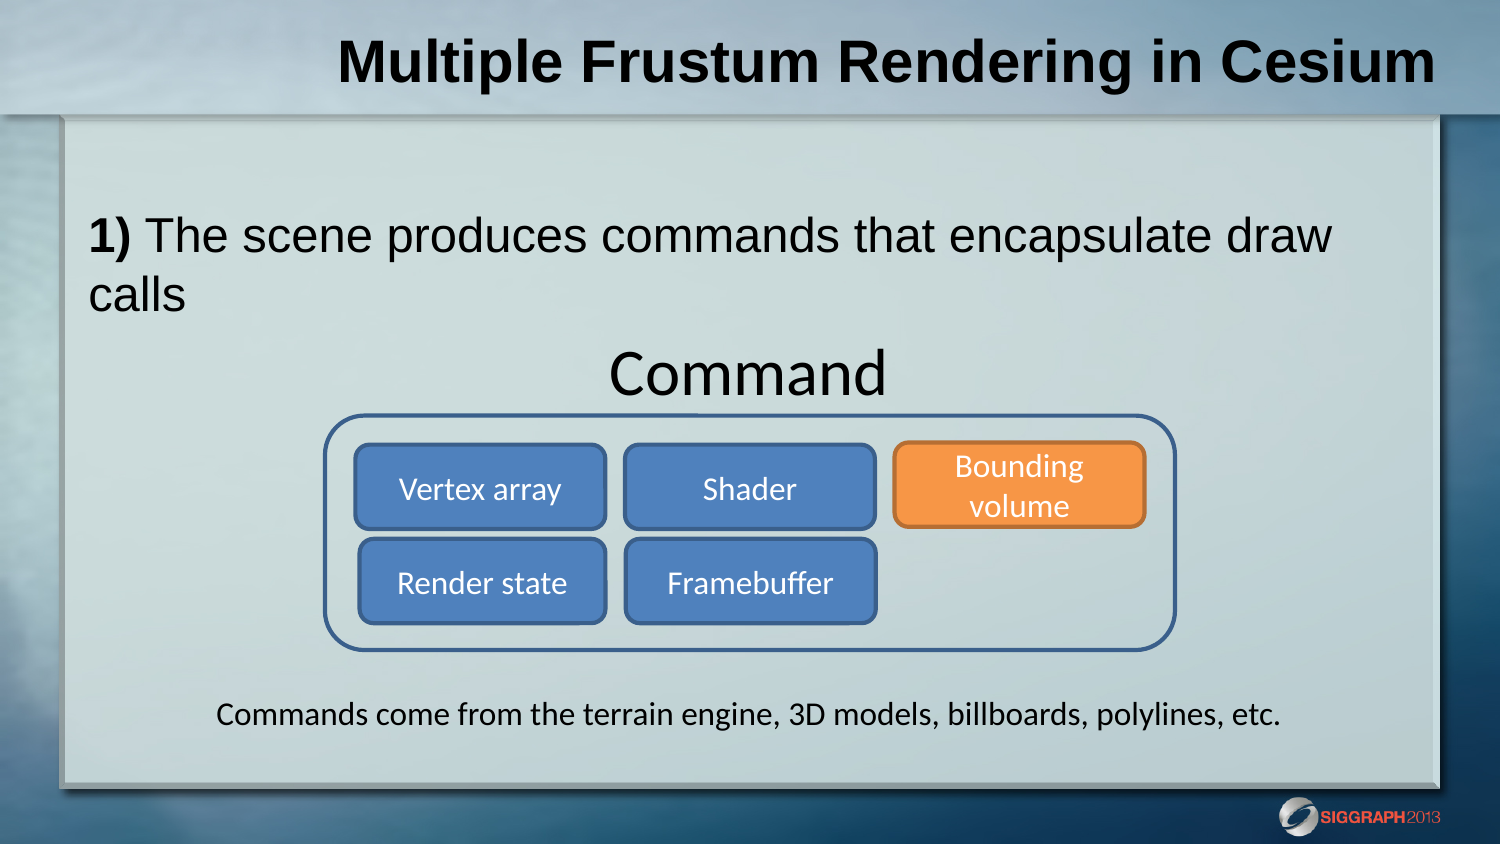

# Multiple Frustum Rendering in Cesium
1) The scene produces commands that encapsulate draw calls
Command

Bounding volume
Vertex array
Shader
Render state
Framebuffer
Commands come from the terrain engine, 3D models, billboards, polylines, etc.